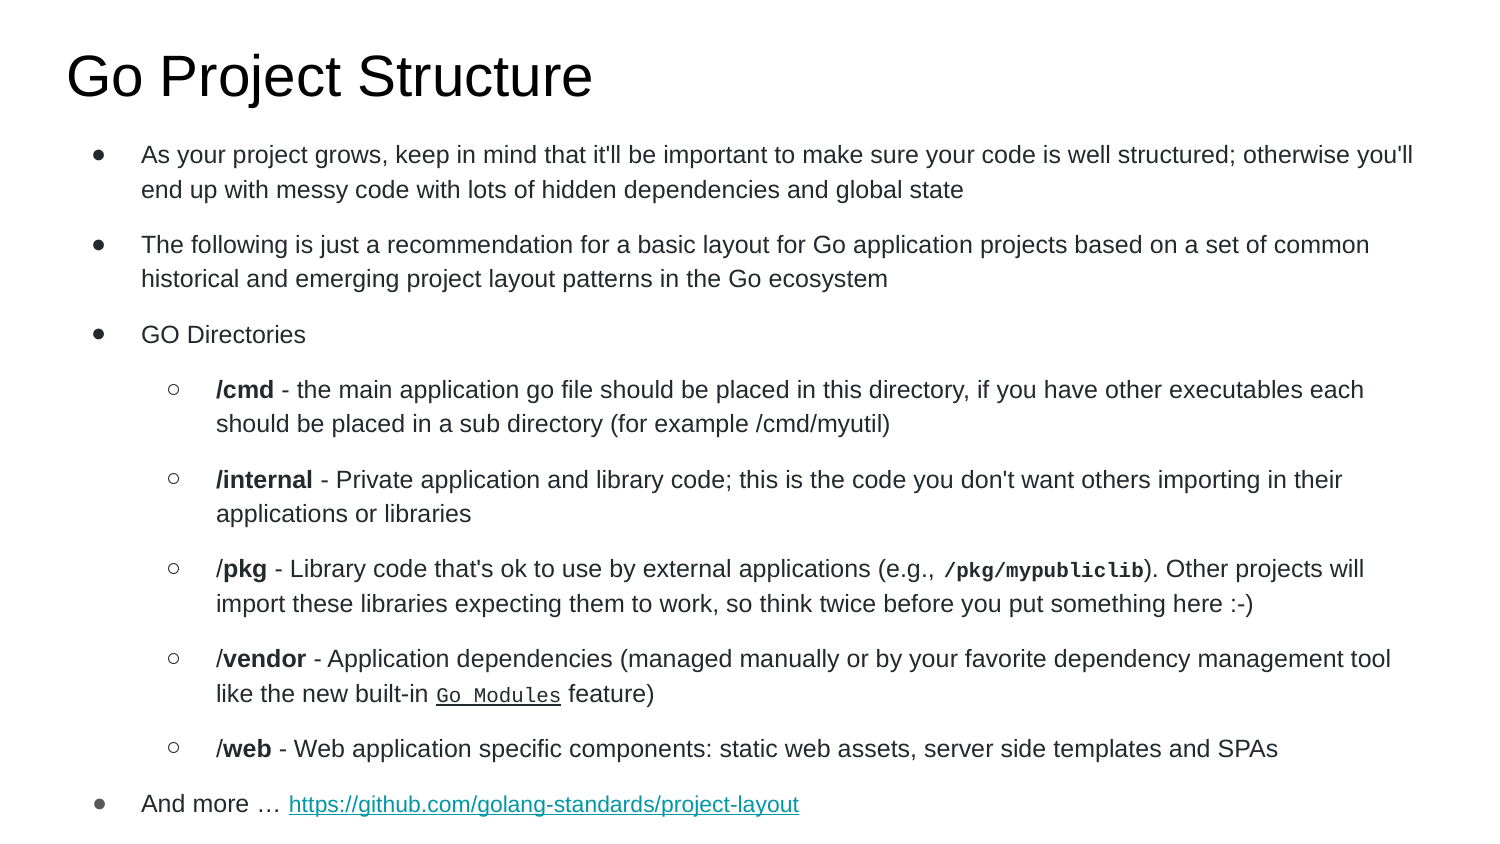

# Go Project Structure
As your project grows, keep in mind that it'll be important to make sure your code is well structured; otherwise you'll end up with messy code with lots of hidden dependencies and global state
The following is just a recommendation for a basic layout for Go application projects based on a set of common historical and emerging project layout patterns in the Go ecosystem
GO Directories
/cmd - the main application go file should be placed in this directory, if you have other executables each should be placed in a sub directory (for example /cmd/myutil)
/internal - Private application and library code; this is the code you don't want others importing in their applications or libraries
/pkg - Library code that's ok to use by external applications (e.g., /pkg/mypubliclib). Other projects will import these libraries expecting them to work, so think twice before you put something here :-)
/vendor - Application dependencies (managed manually or by your favorite dependency management tool like the new built-in Go Modules feature)
/web - Web application specific components: static web assets, server side templates and SPAs
And more … https://github.com/golang-standards/project-layout